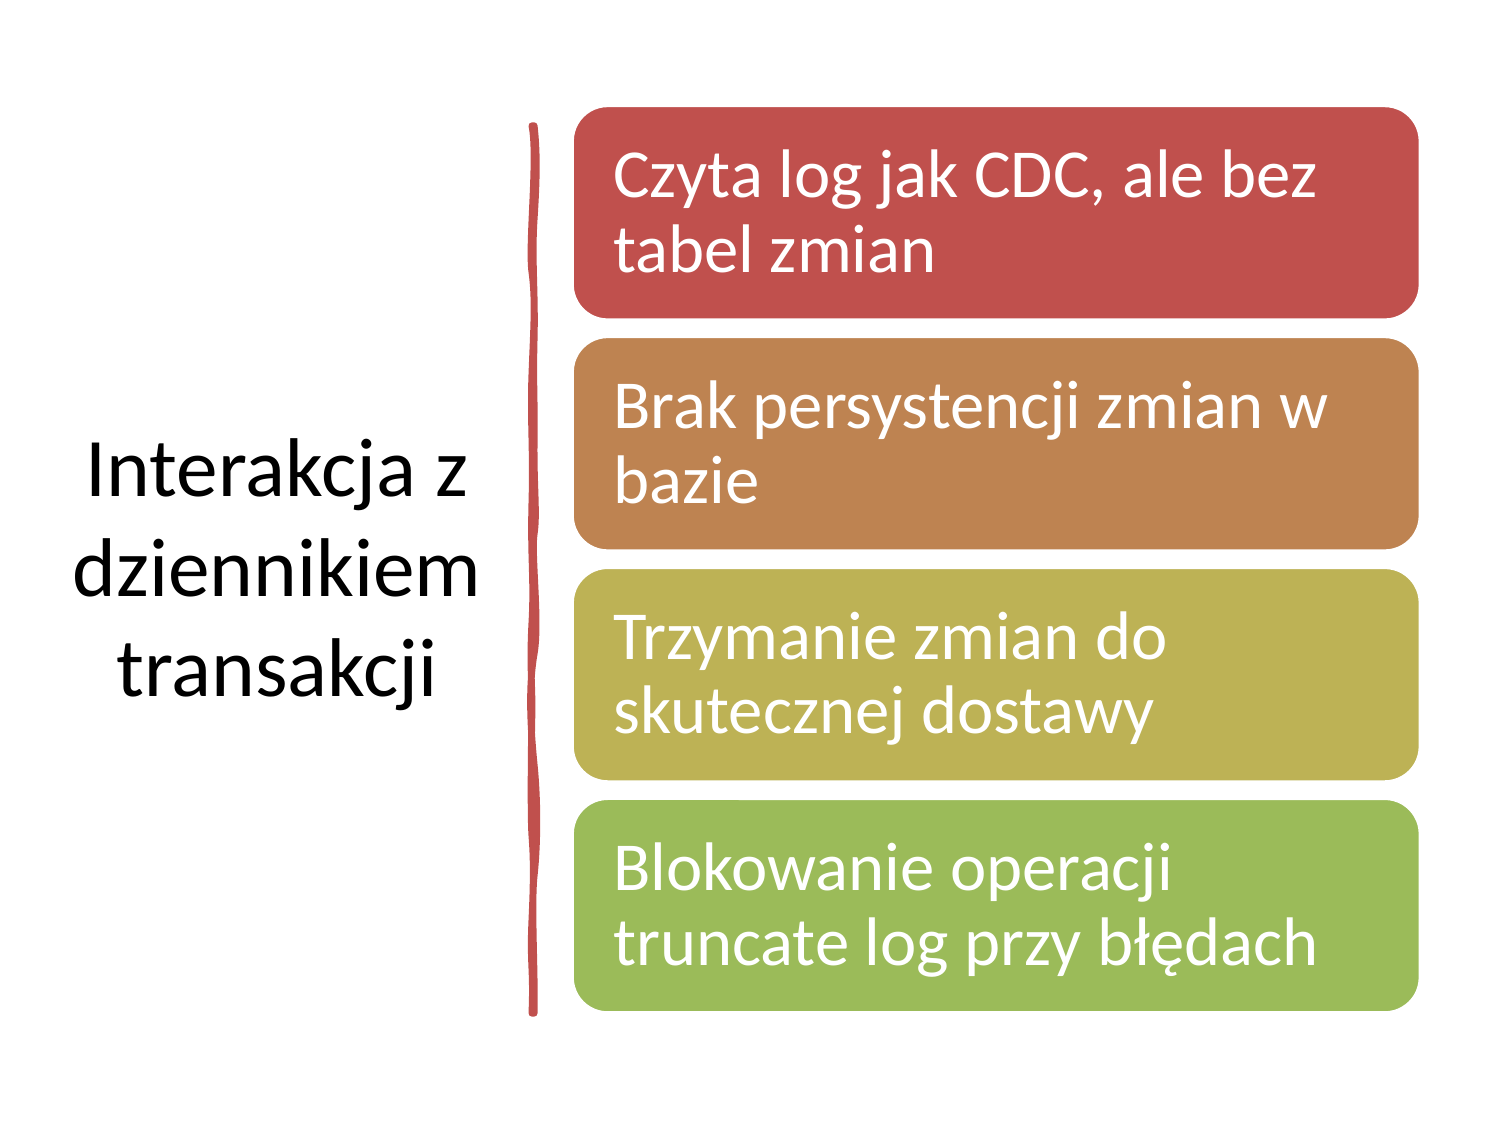

Czyta log jak CDC, ale bez tabel zmian
Brak persystencji zmian w bazie
Trzymanie zmian do skutecznej dostawy
Blokowanie operacji truncate log przy błędach
# Interakcja z dziennikiem transakcji